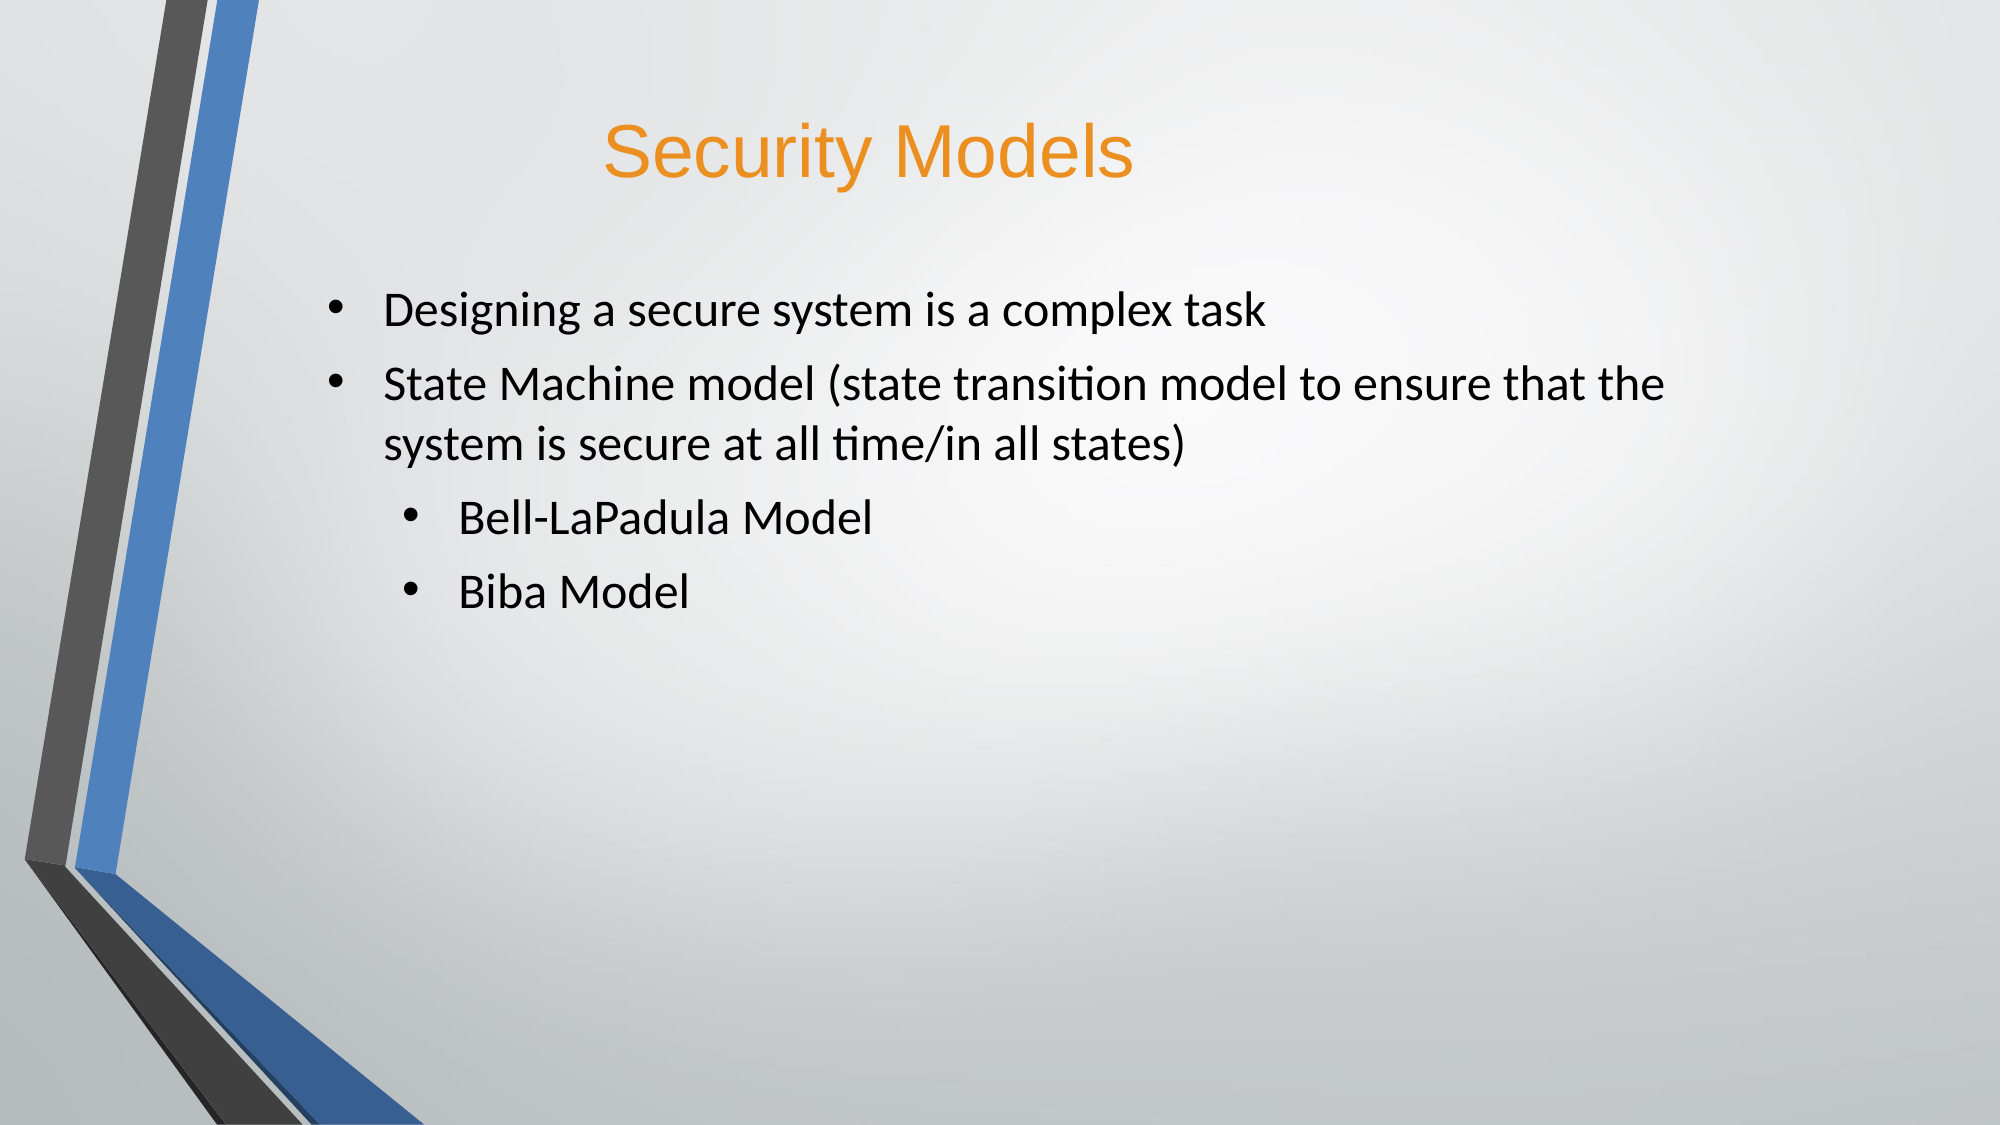

# Security Models
Designing a secure system is a complex task
State Machine model (state transition model to ensure that the system is secure at all time/in all states)
Bell-LaPadula Model
Biba Model